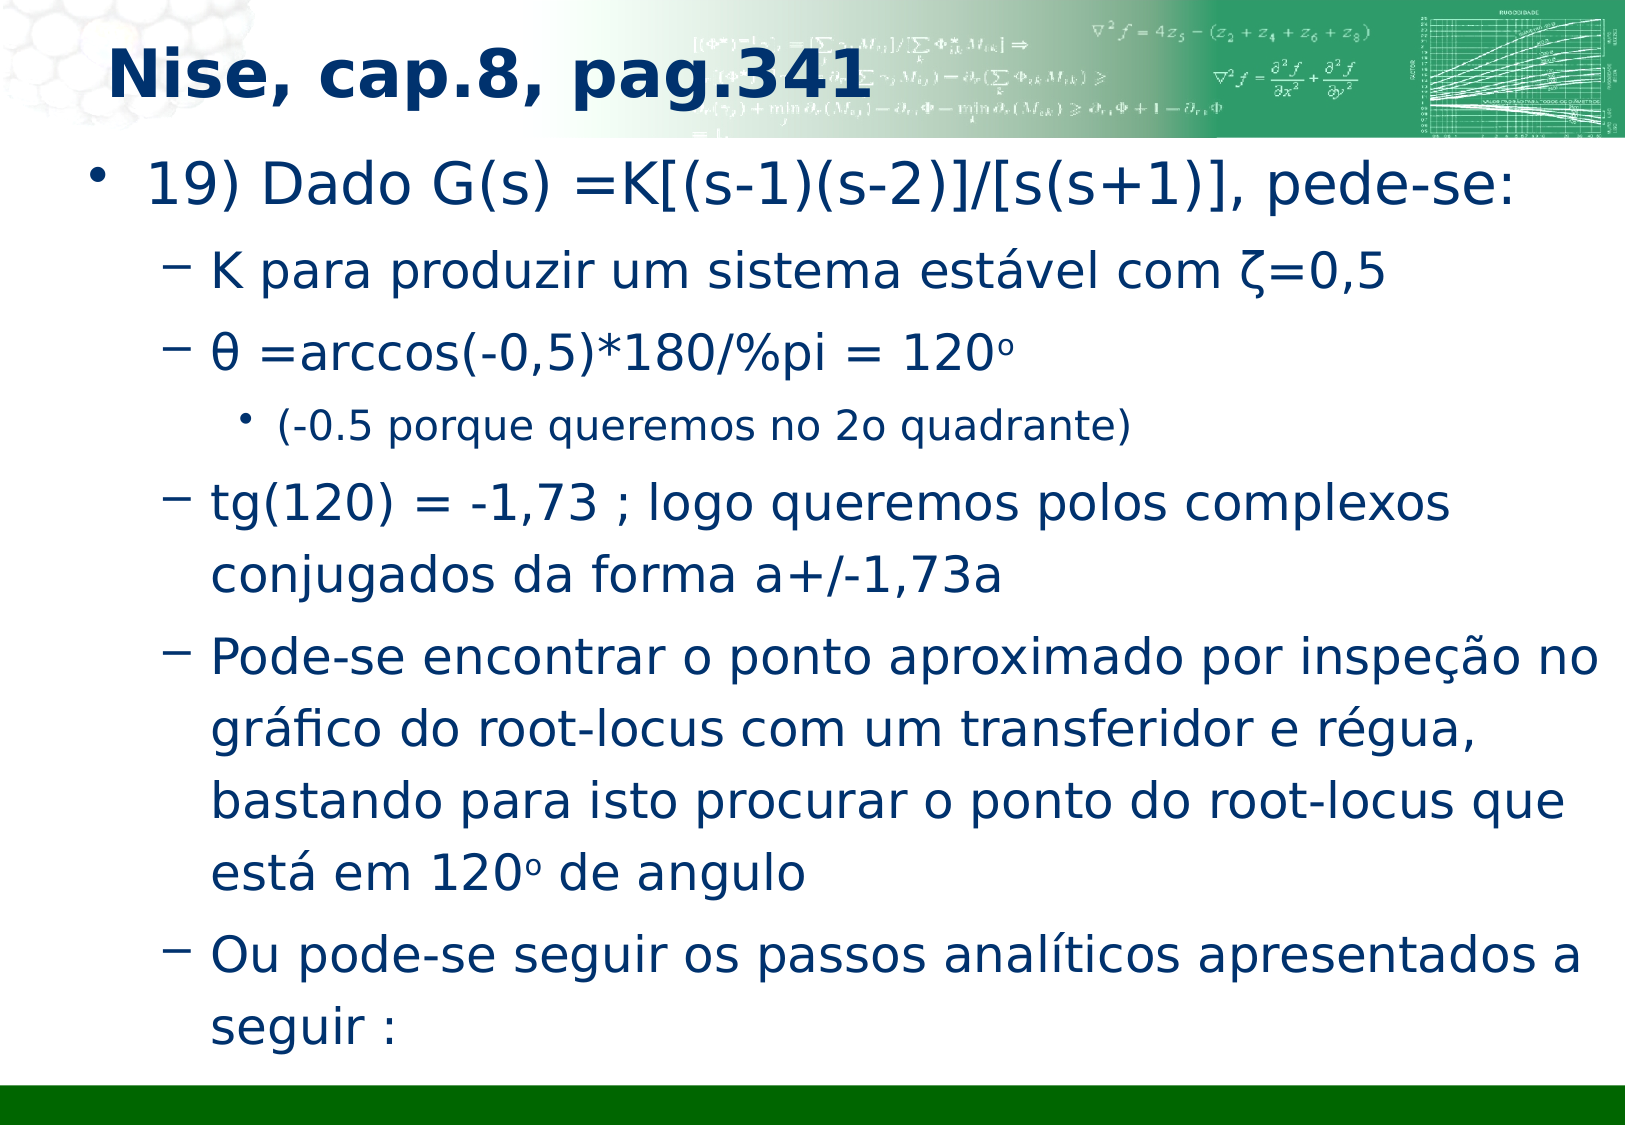

Nise, cap.8, pag.341
19) Dado G(s) =K[(s-1)(s-2)]/[s(s+1)], pede-se:
K para produzir um sistema estável com ζ=0,5
θ =arccos(-0,5)*180/%pi = 120o
(-0.5 porque queremos no 2o quadrante)
tg(120) = -1,73 ; logo queremos polos complexos conjugados da forma a+/-1,73a
Pode-se encontrar o ponto aproximado por inspeção no gráfico do root-locus com um transferidor e régua, bastando para isto procurar o ponto do root-locus que está em 120o de angulo
Ou pode-se seguir os passos analíticos apresentados a seguir :